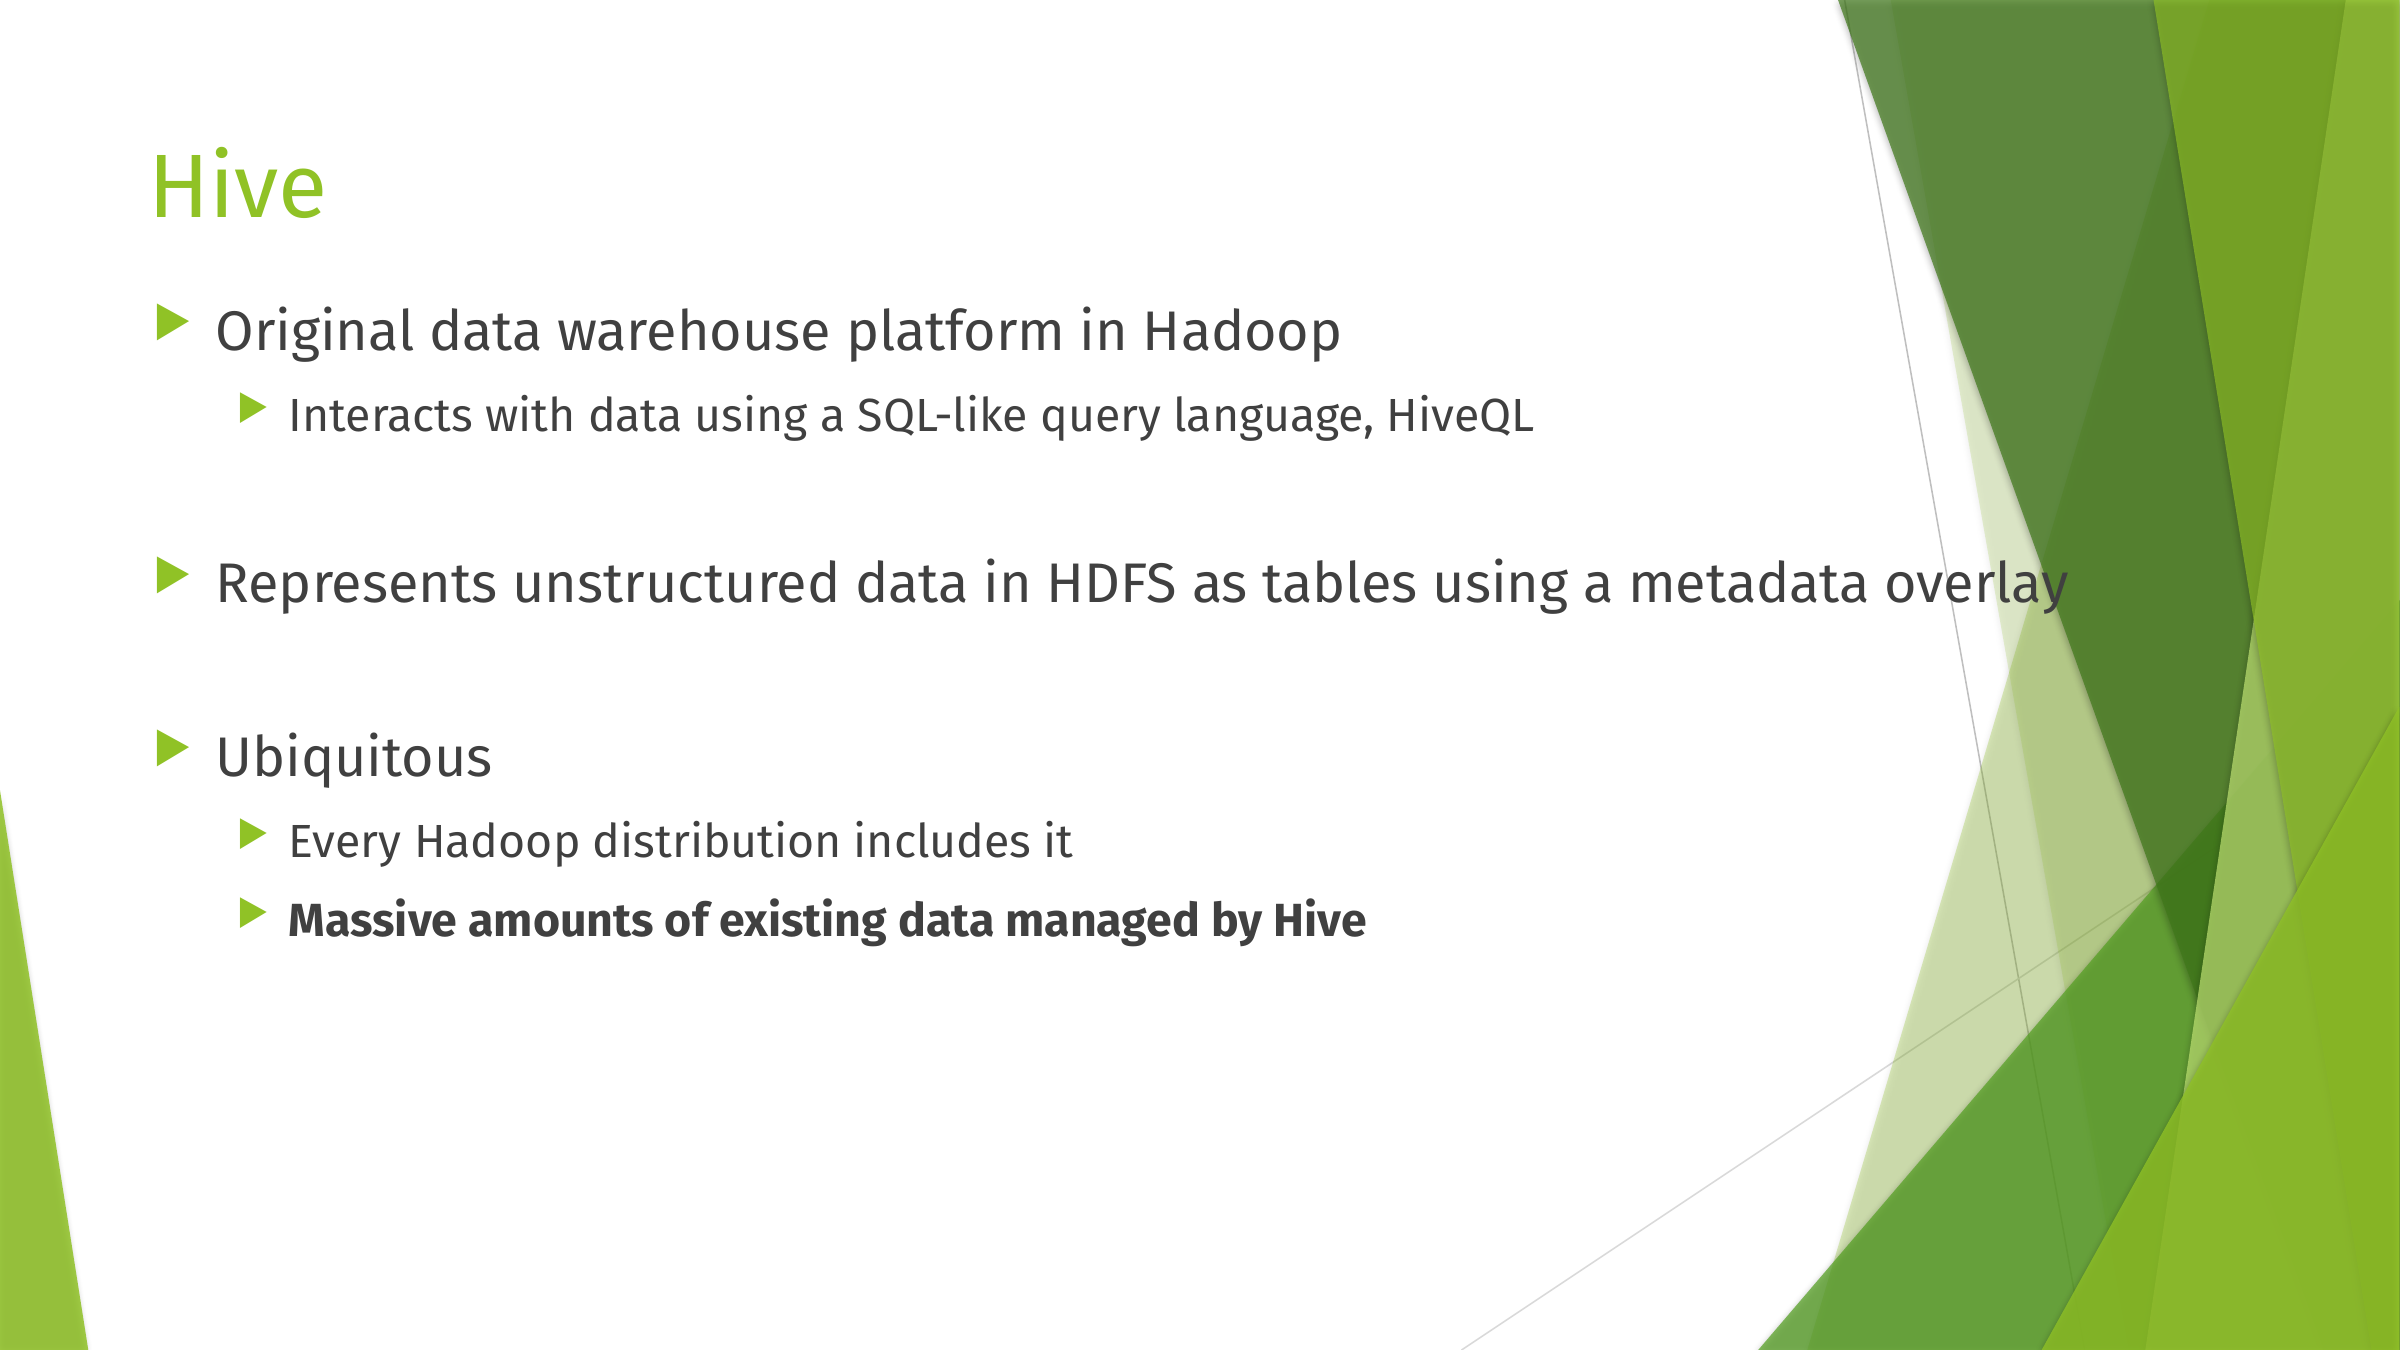

# Hive
Original data warehouse platform in Hadoop
Interacts with data using a SQL-like query language, HiveQL

Represents unstructured data in HDFS as tables using a metadata overlay

Ubiquitous
Every Hadoop distribution includes it
Massive amounts of existing data managed by Hive